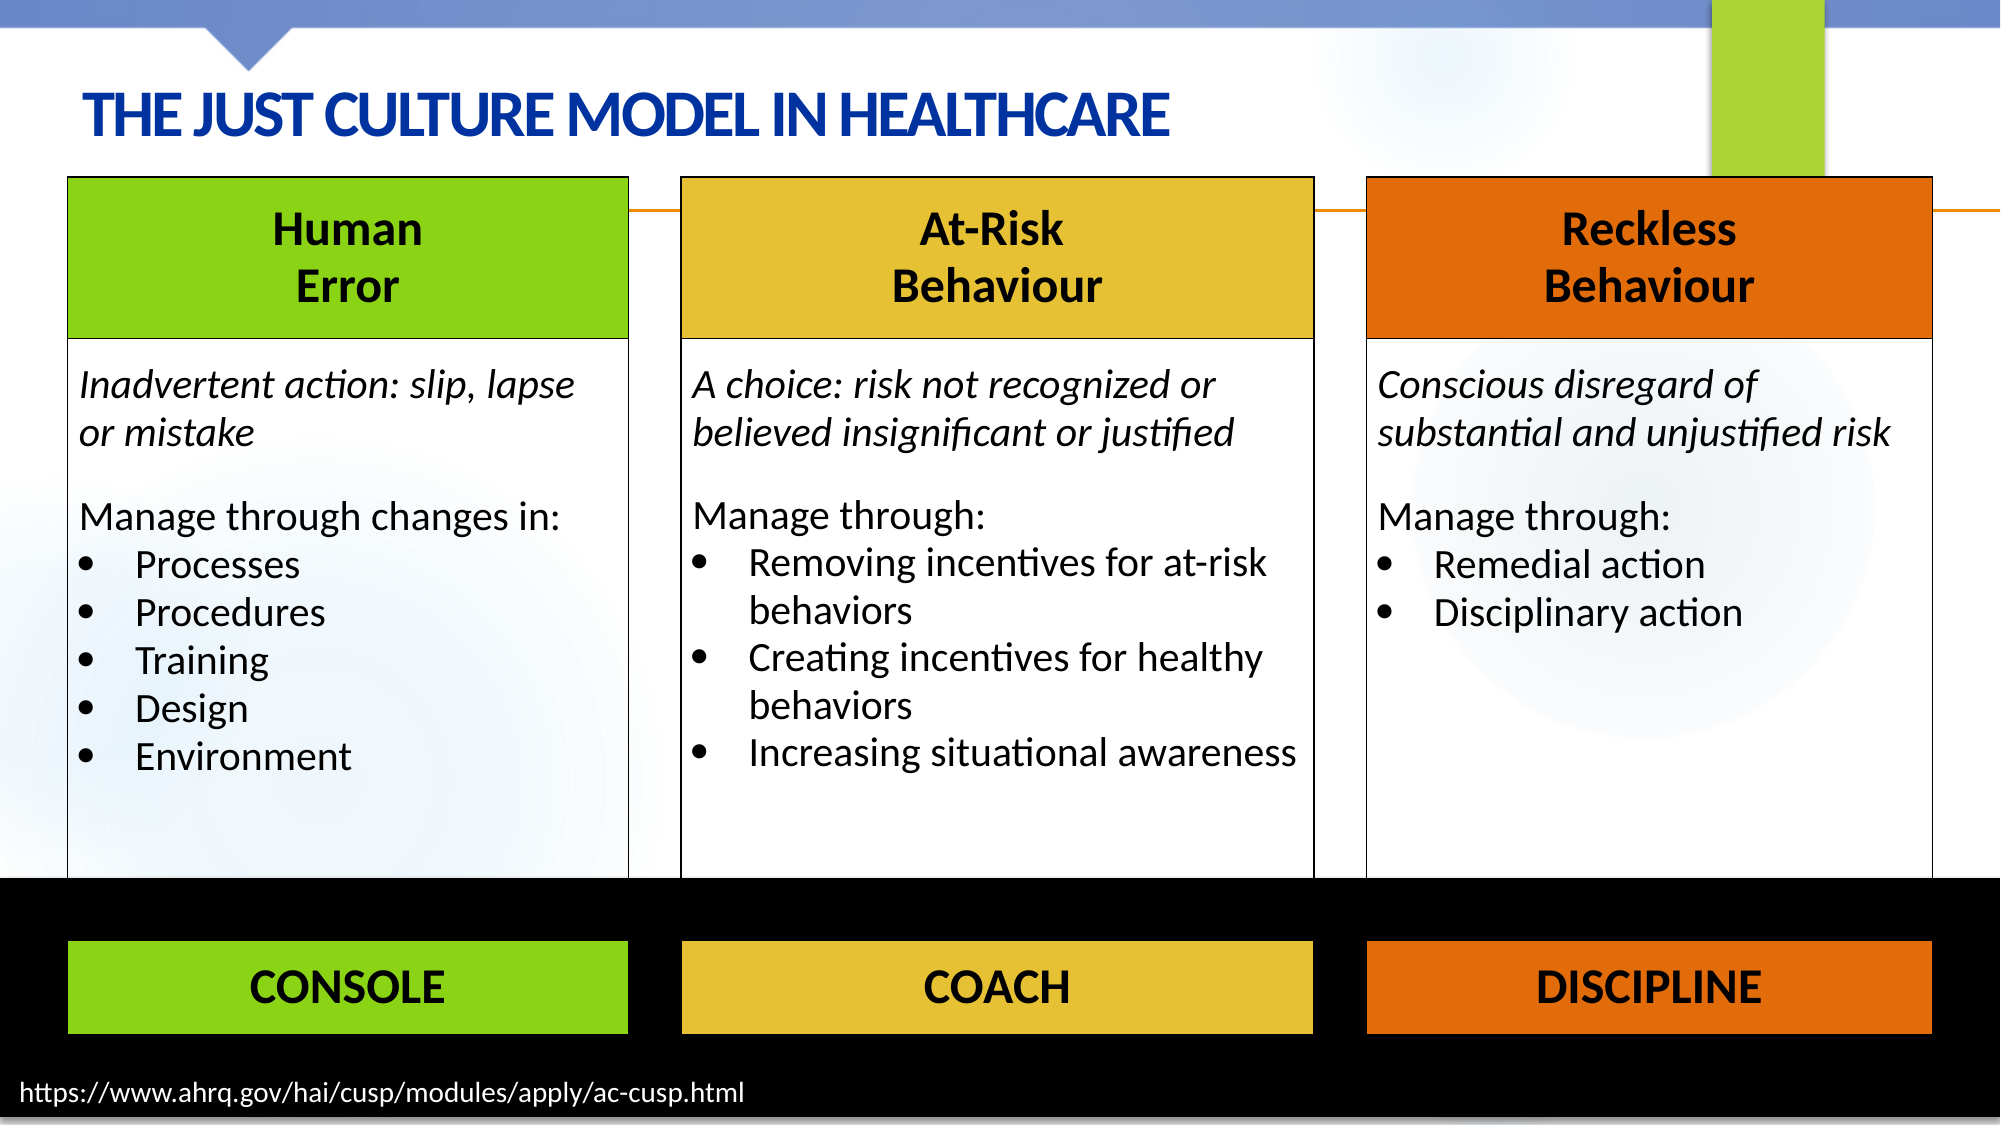

# The Just Culture Model iN HEALTHCARE
| Human Error |  | At-Risk Behaviour |  | Reckless Behaviour |
| --- | --- | --- | --- | --- |
| Inadvertent action: slip, lapse or mistake Manage through changes in: Processes Procedures Training Design Environment |  | A choice: risk not recognized or believed insignificant or justified Manage through: Removing incentives for at-risk behaviors Creating incentives for healthy behaviors Increasing situational awareness |  | Conscious disregard of substantial and unjustified risk Manage through: Remedial action Disciplinary action |
|  |  |  |  |  |
| CONSOLE |  | COACH |  | DISCIPLINE |

18
https://www.ahrq.gov/hai/cusp/modules/apply/ac-cusp.html